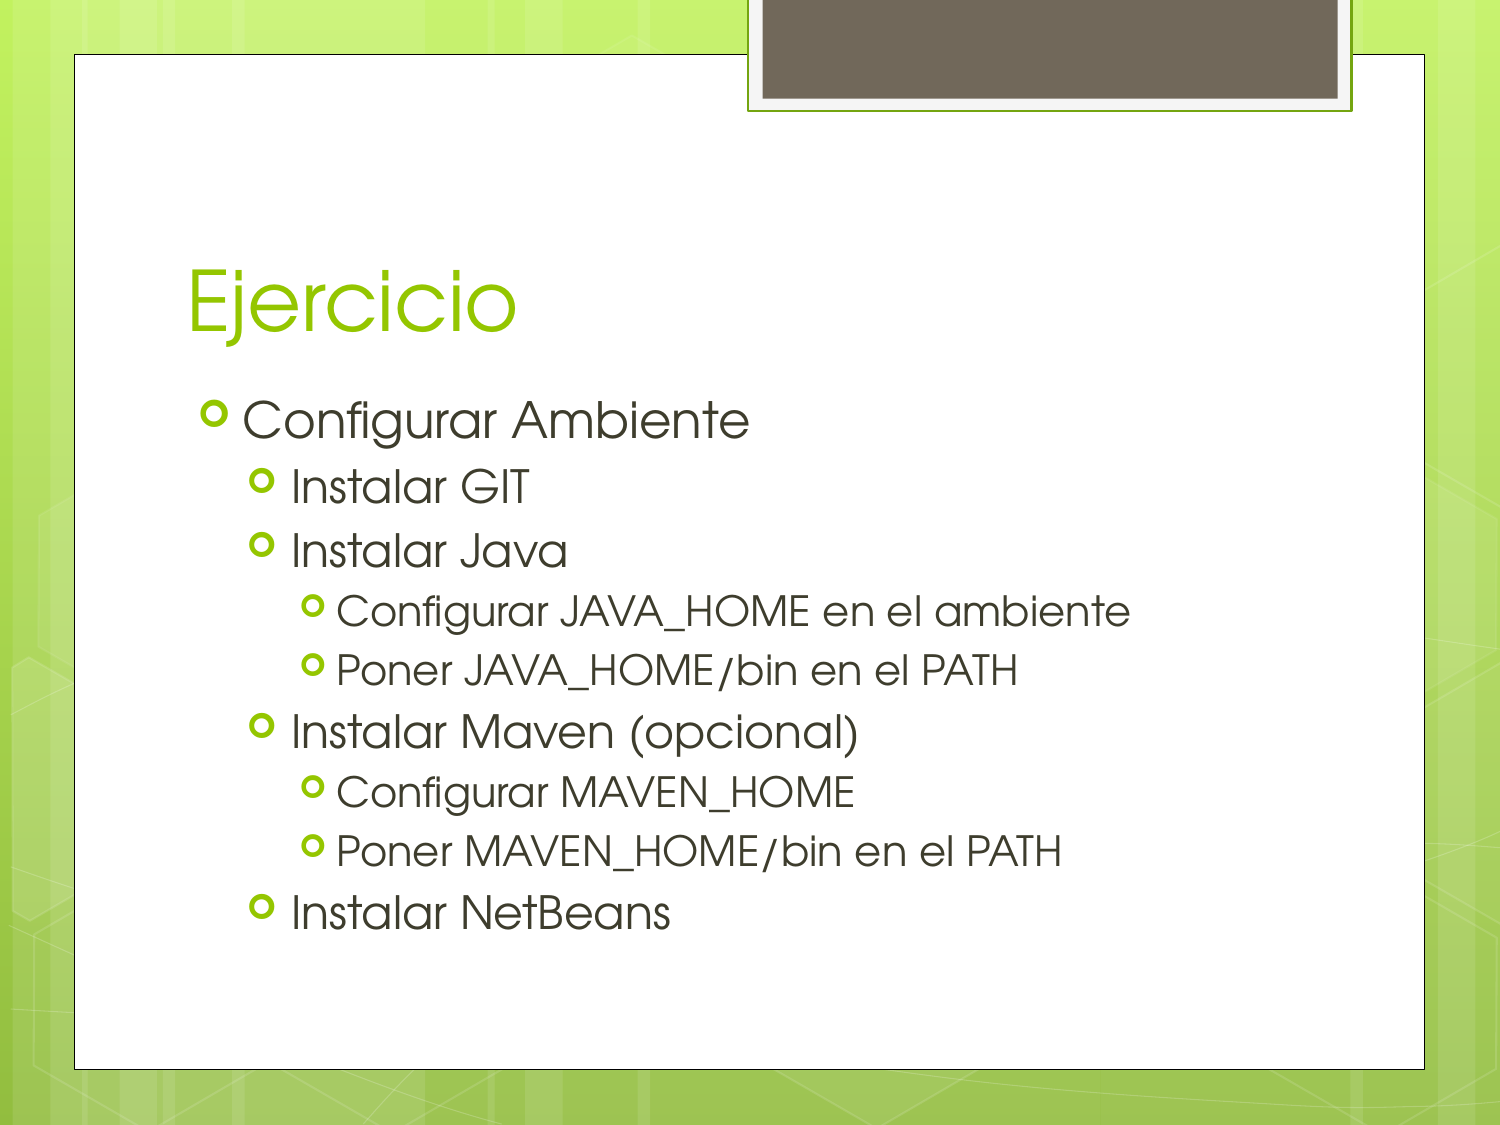

# Ejercicio
Configurar Ambiente
Instalar GIT
Instalar Java
Configurar JAVA_HOME en el ambiente
Poner JAVA_HOME/bin en el PATH
Instalar Maven (opcional)
Configurar MAVEN_HOME
Poner MAVEN_HOME/bin en el PATH
Instalar NetBeans